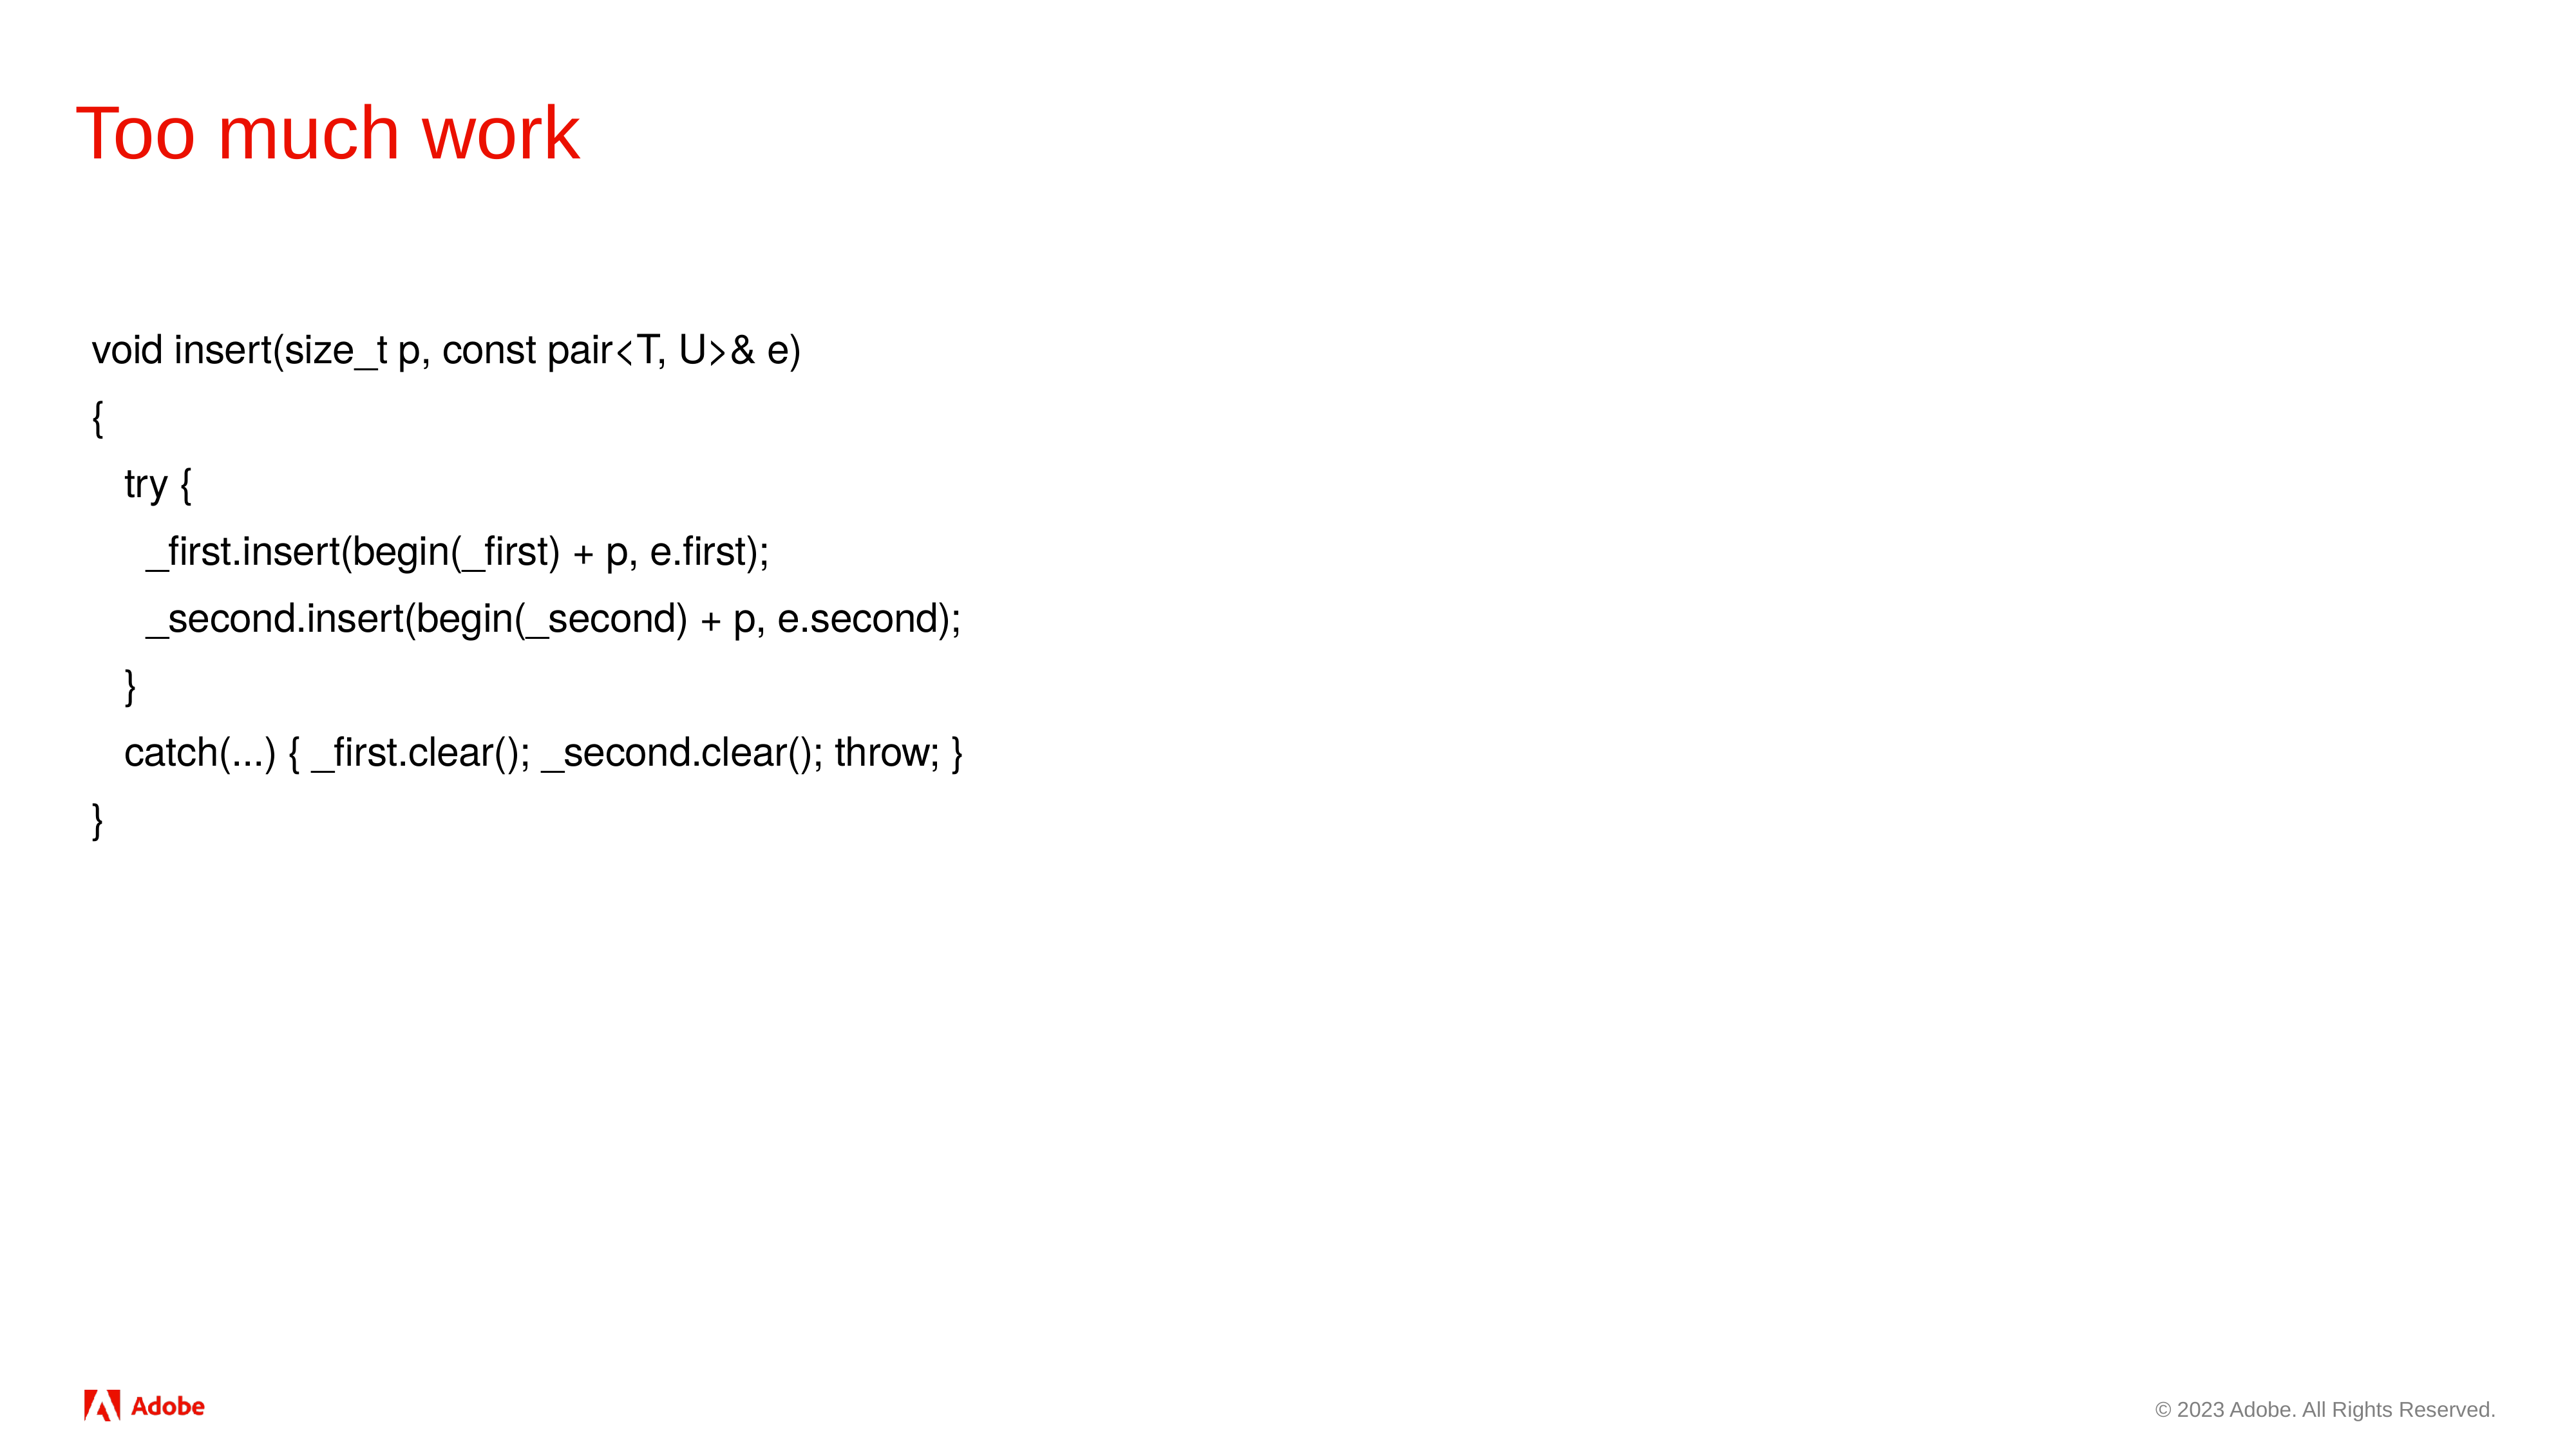

# Too much work
 void insert(size_t p, const pair<T, U>& e)
 {
    try {
      _first.insert(begin(_first) + p, e.first);
      _second.insert(begin(_second) + p, e.second);
    }
    catch(...) { _first.clear(); _second.clear(); throw; }
 }
104